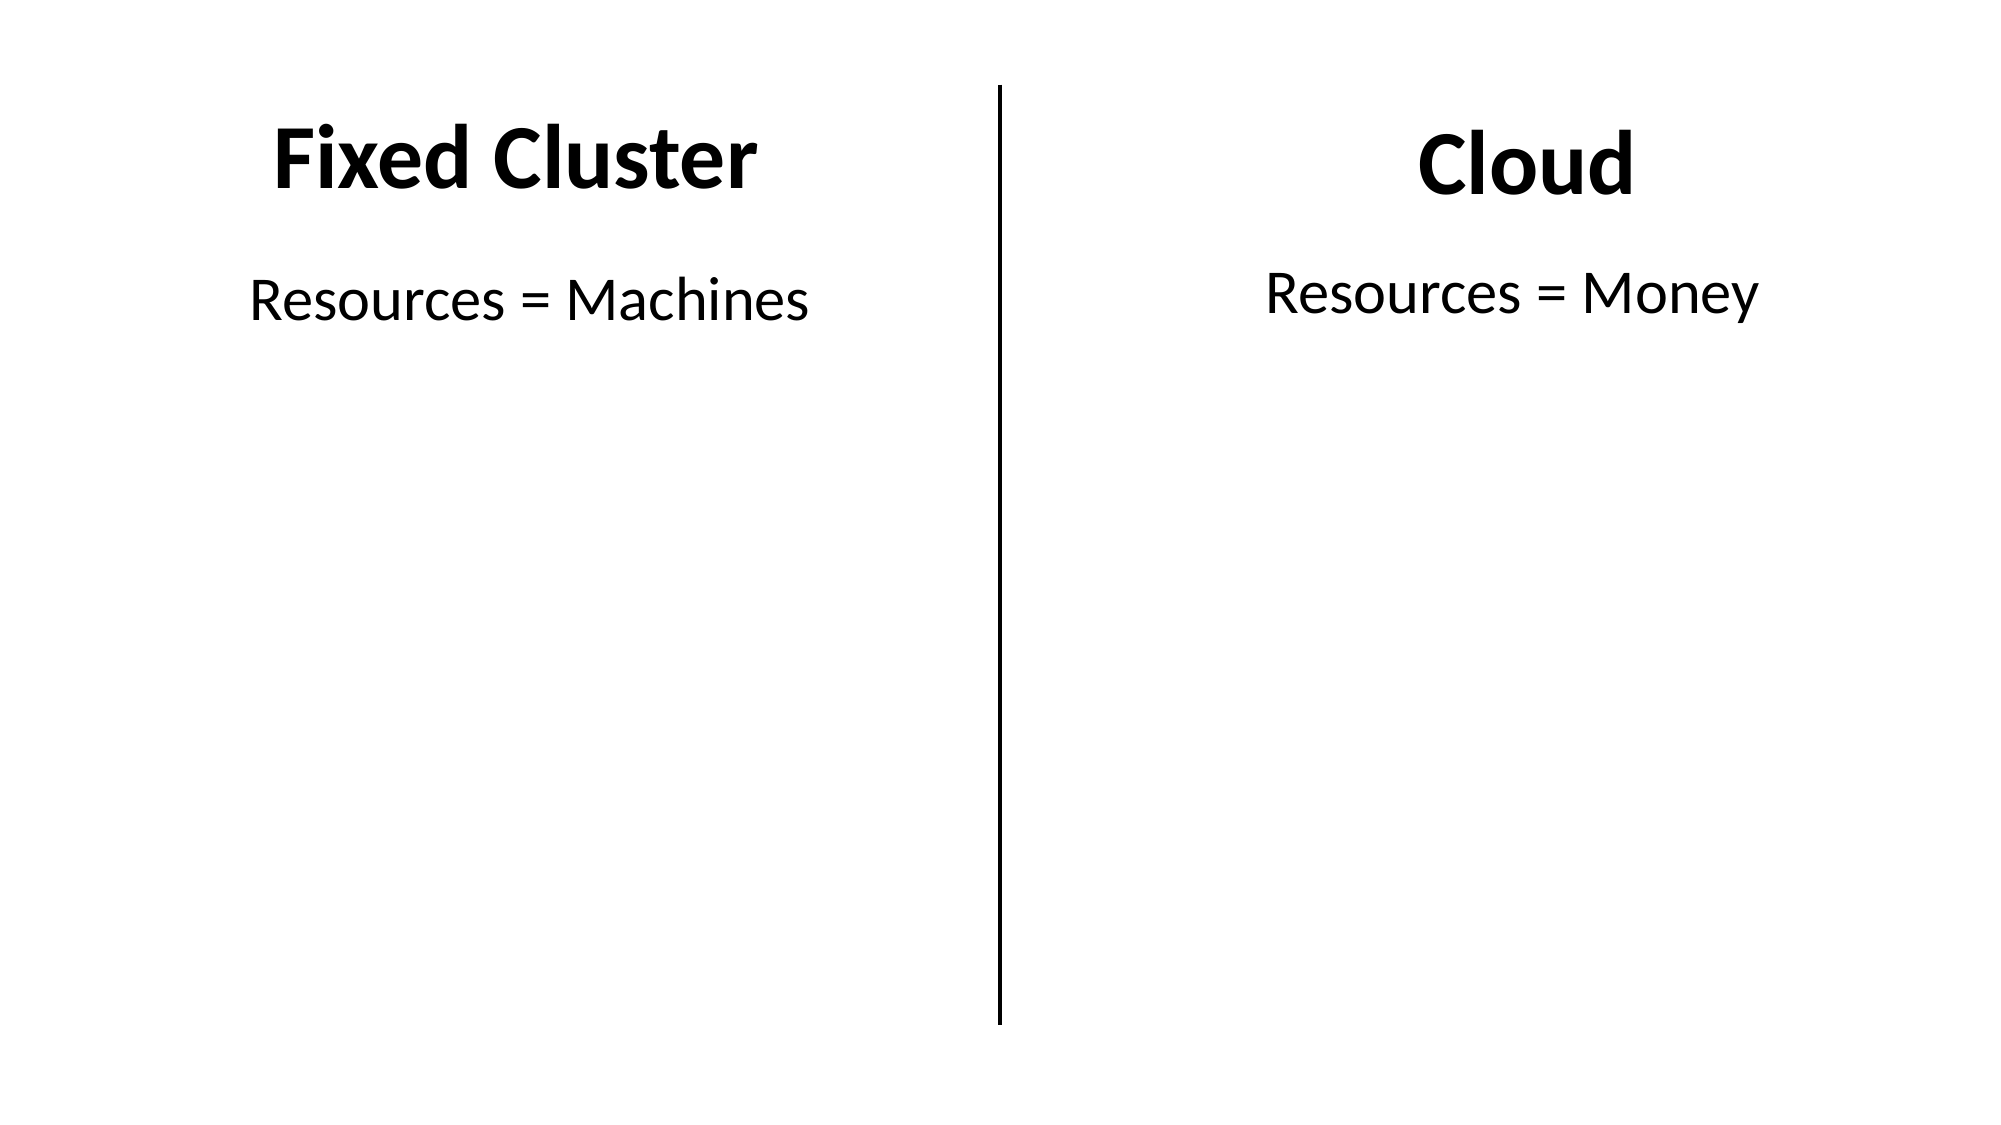

Fixed Cluster
Cloud
Resources = Money
Resources = Machines